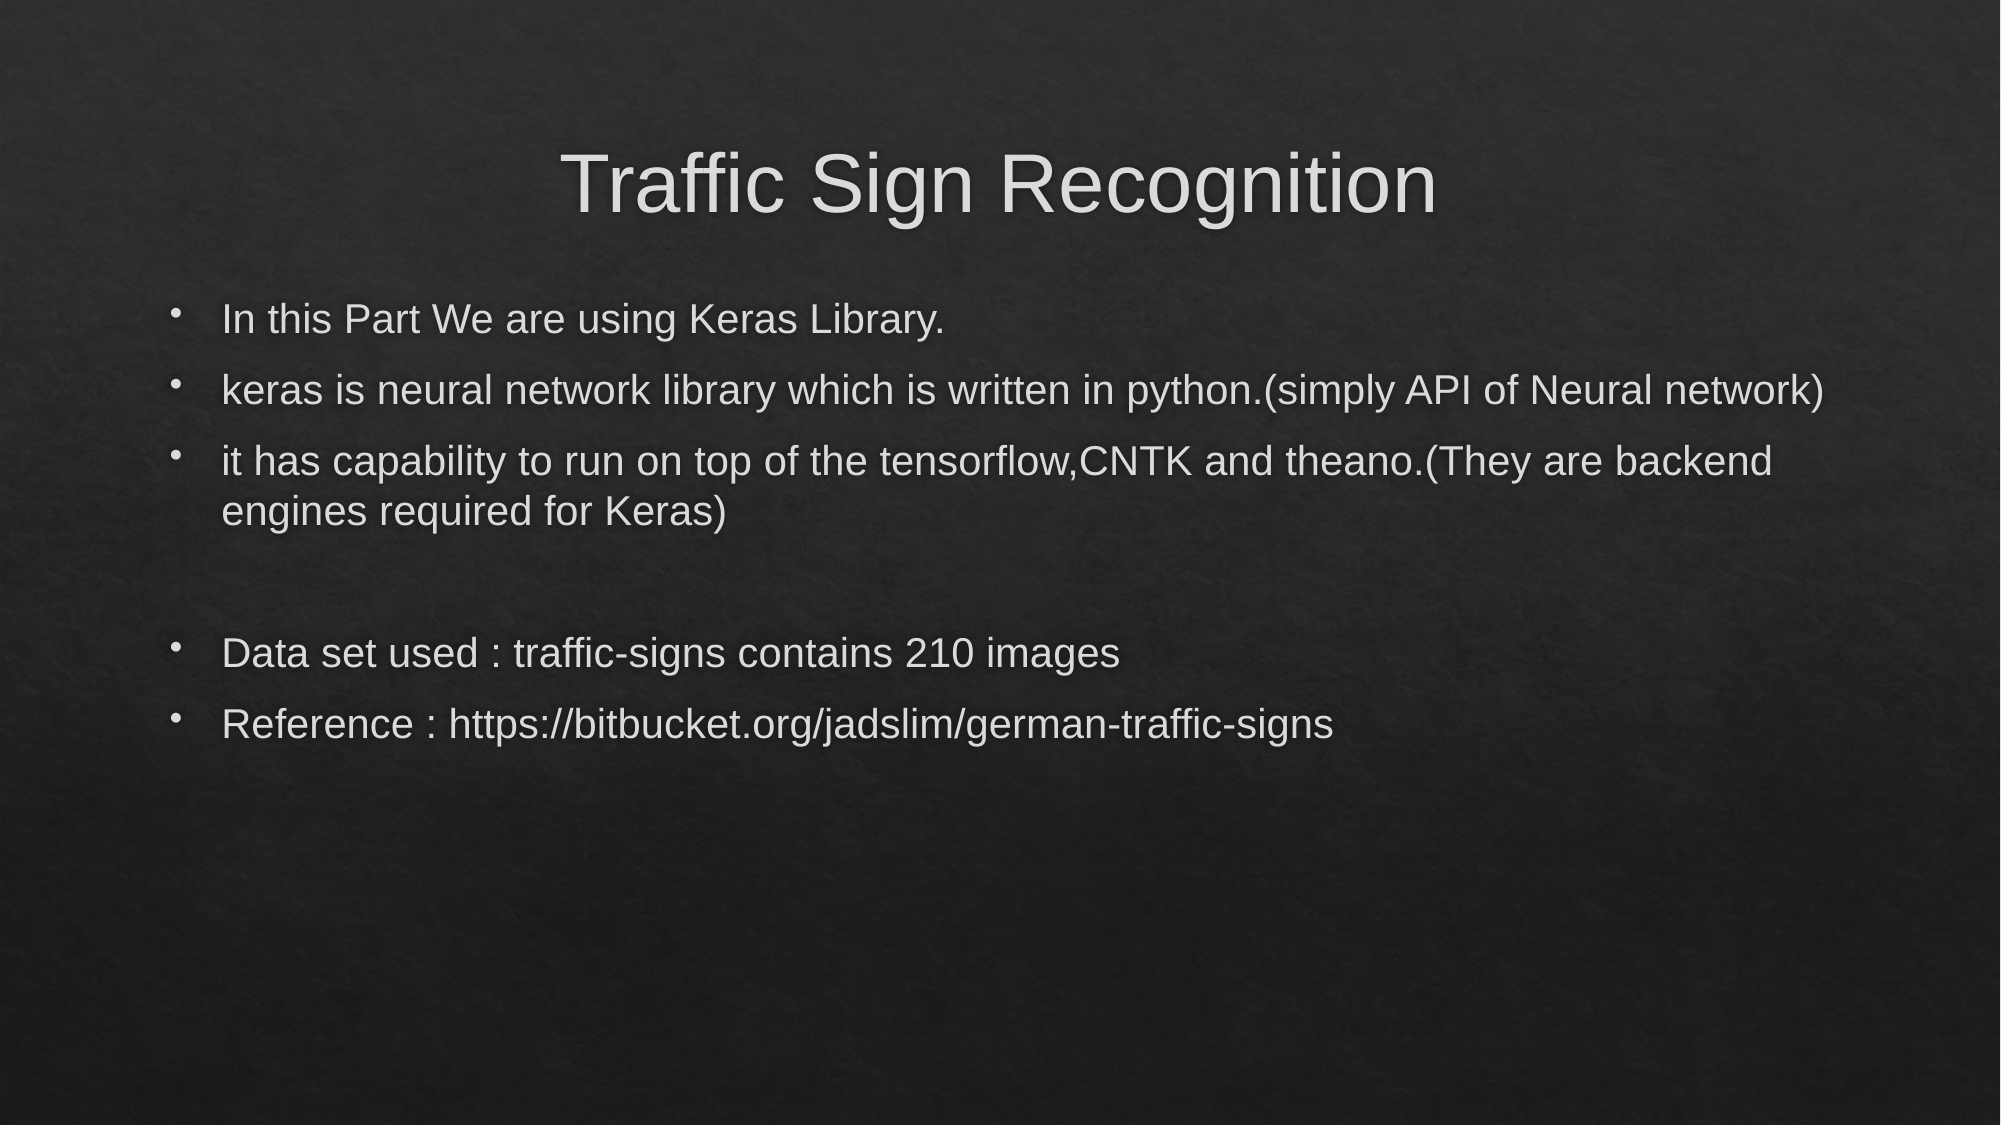

# Traffic Sign Recognition
In this Part We are using Keras Library.
keras is neural network library which is written in python.(simply API of Neural network)
it has capability to run on top of the tensorflow,CNTK and theano.(They are backend engines required for Keras)

Data set used : traffic-signs contains 210 images
Reference : https://bitbucket.org/jadslim/german-traffic-signs